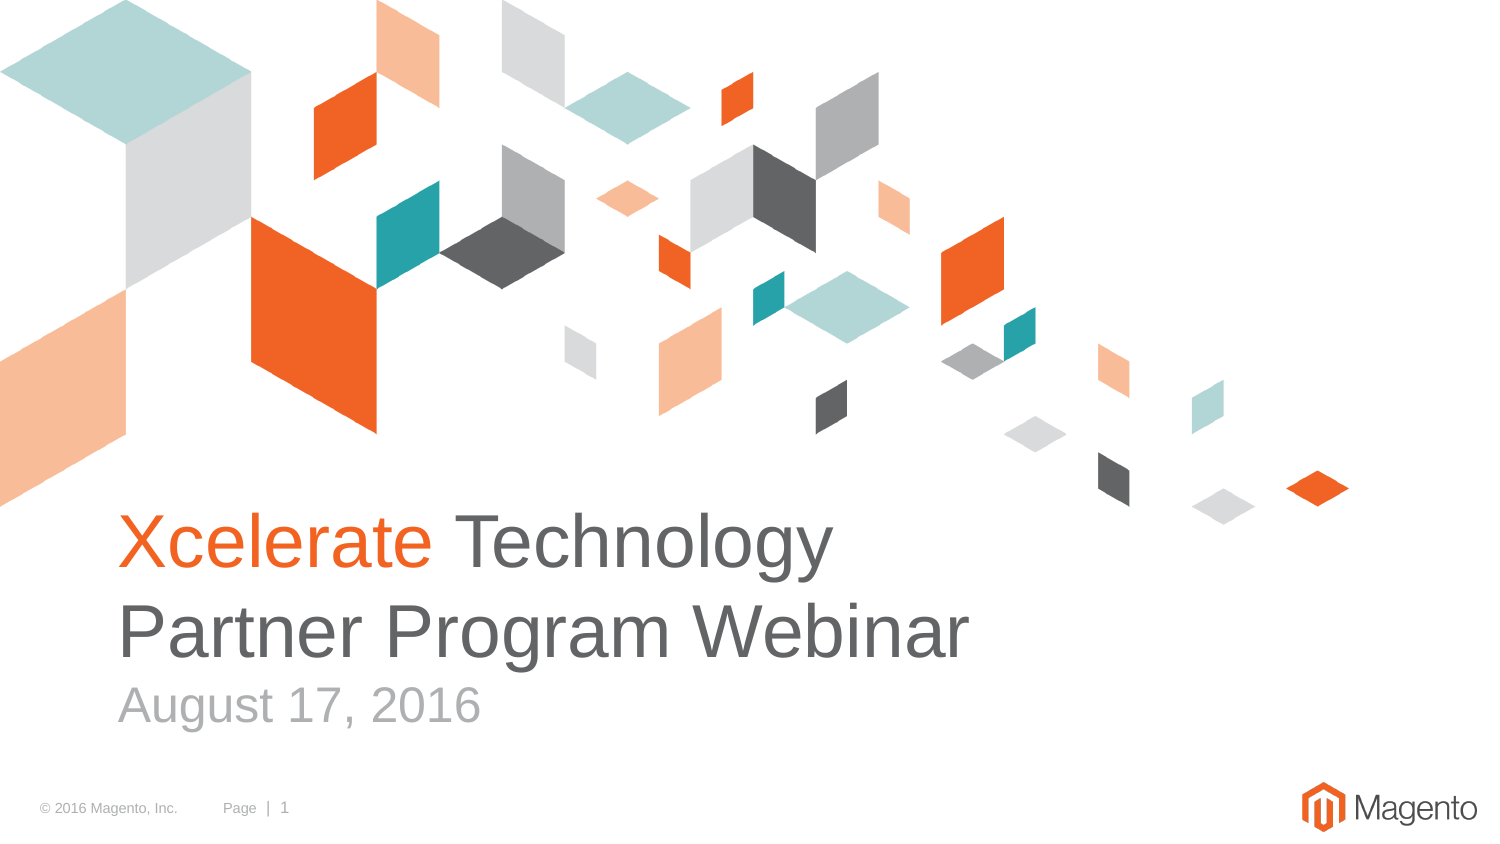

# Xcelerate Technology Partner Program Webinar August 17, 2016